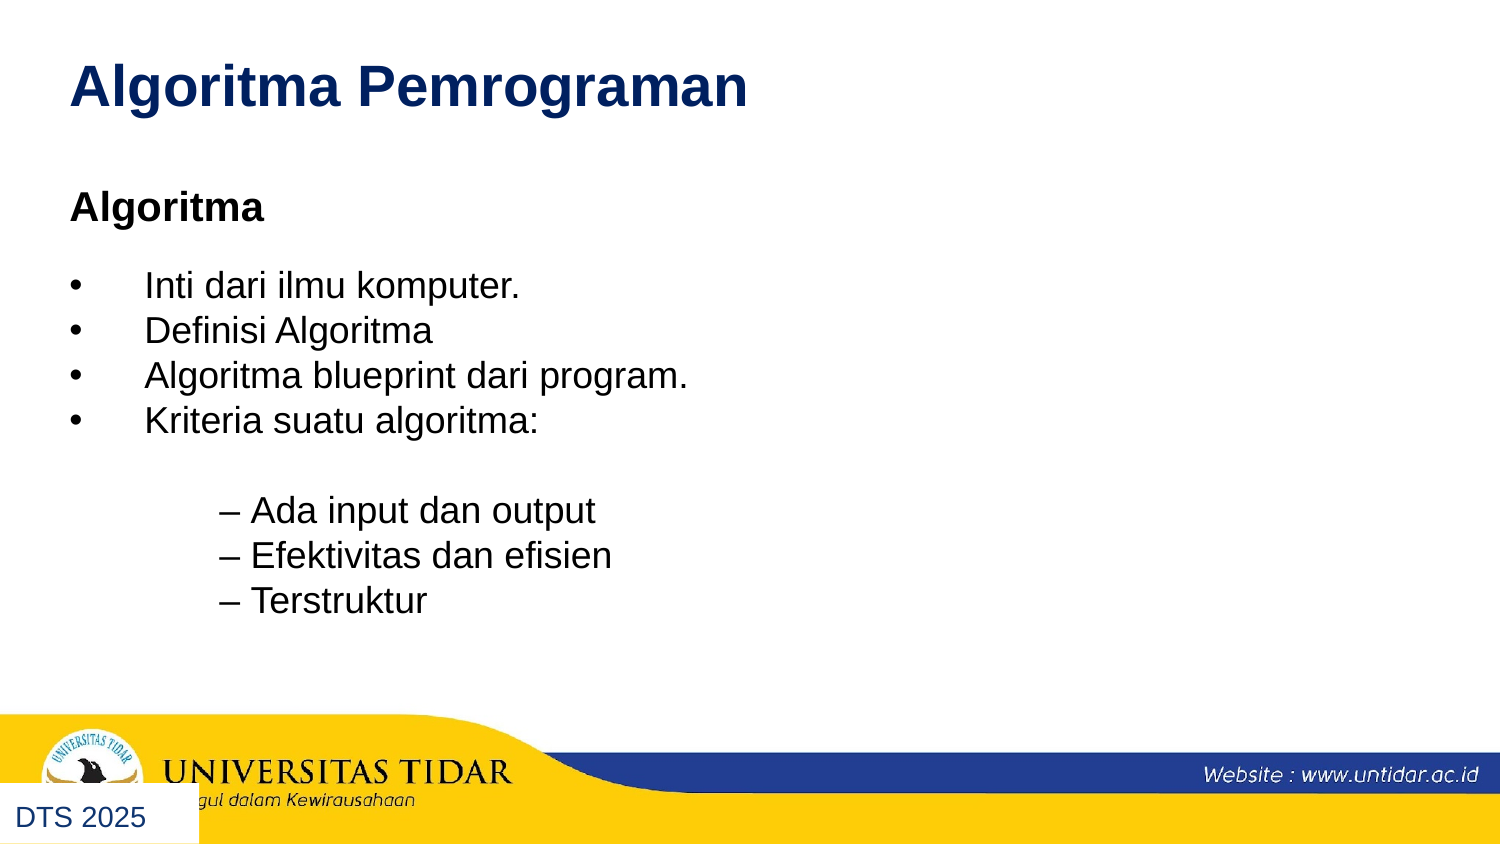

Algoritma Pemrograman
Algoritma

Inti dari ilmu komputer.
Definisi Algoritma
Algoritma blueprint dari program.
Kriteria suatu algoritma:

	– Ada input dan output
	– Efektivitas dan efisien
	– Terstruktur

DTS 2025